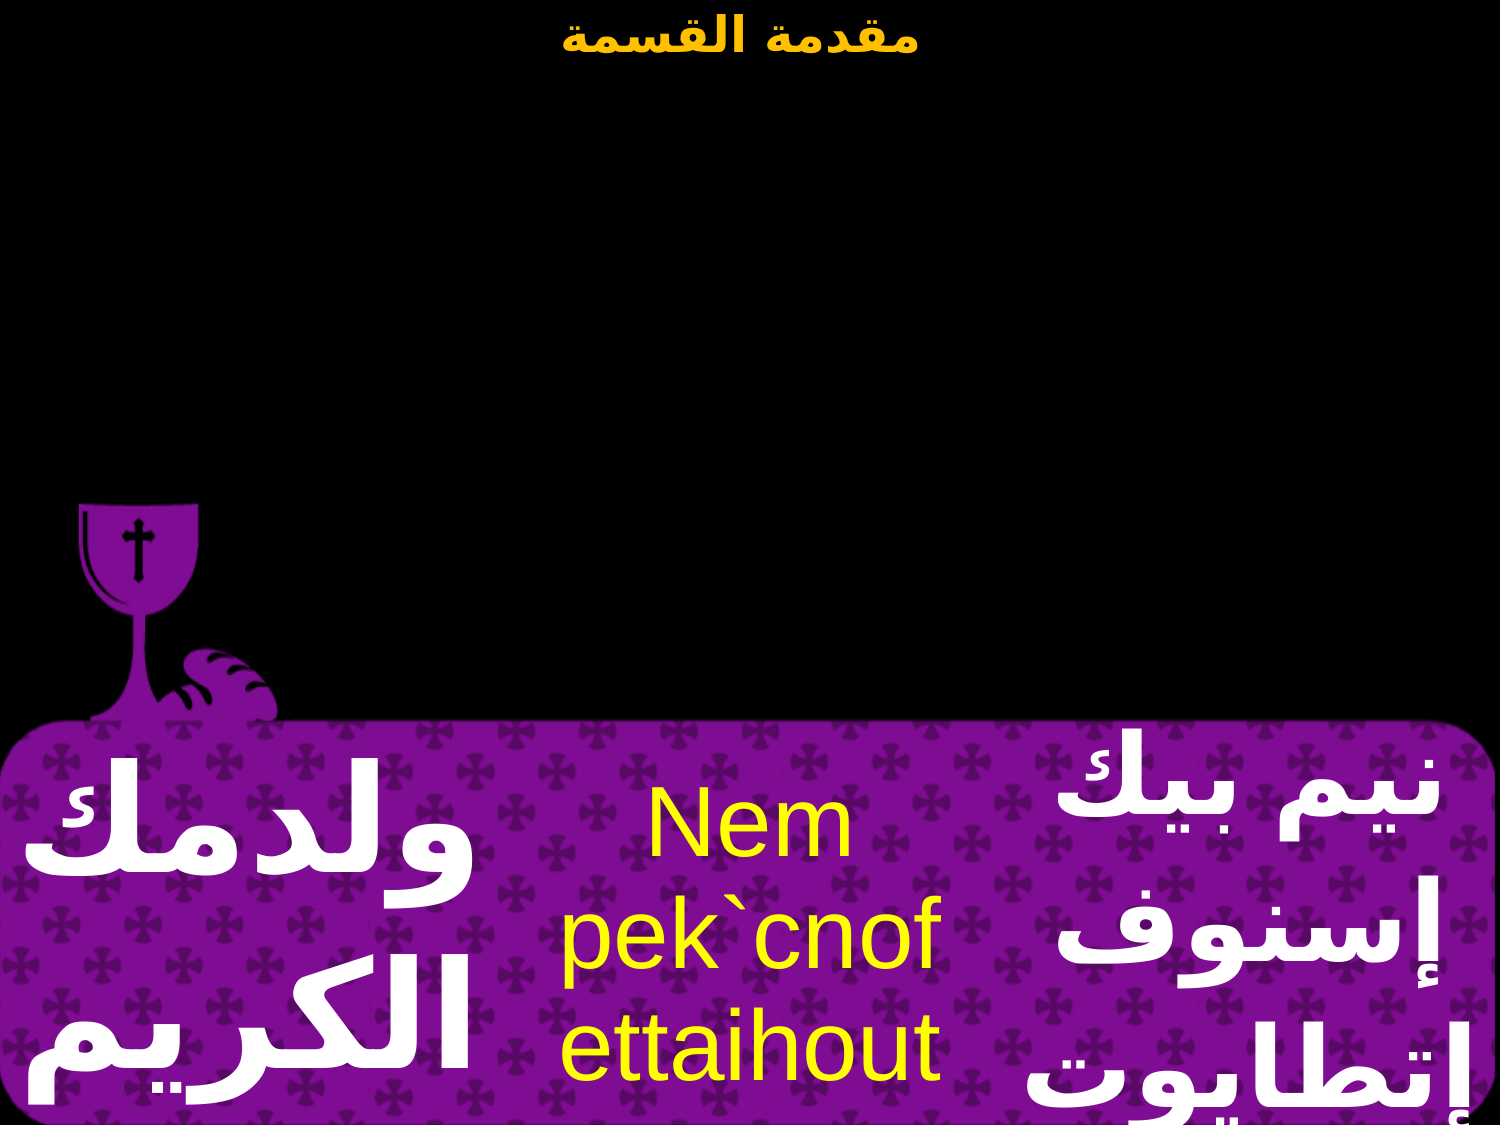

| ولدمك الكريم | Nem pek`cnof ettaihout | نيم بيك إسنوف إتطايوت |
| --- | --- | --- |